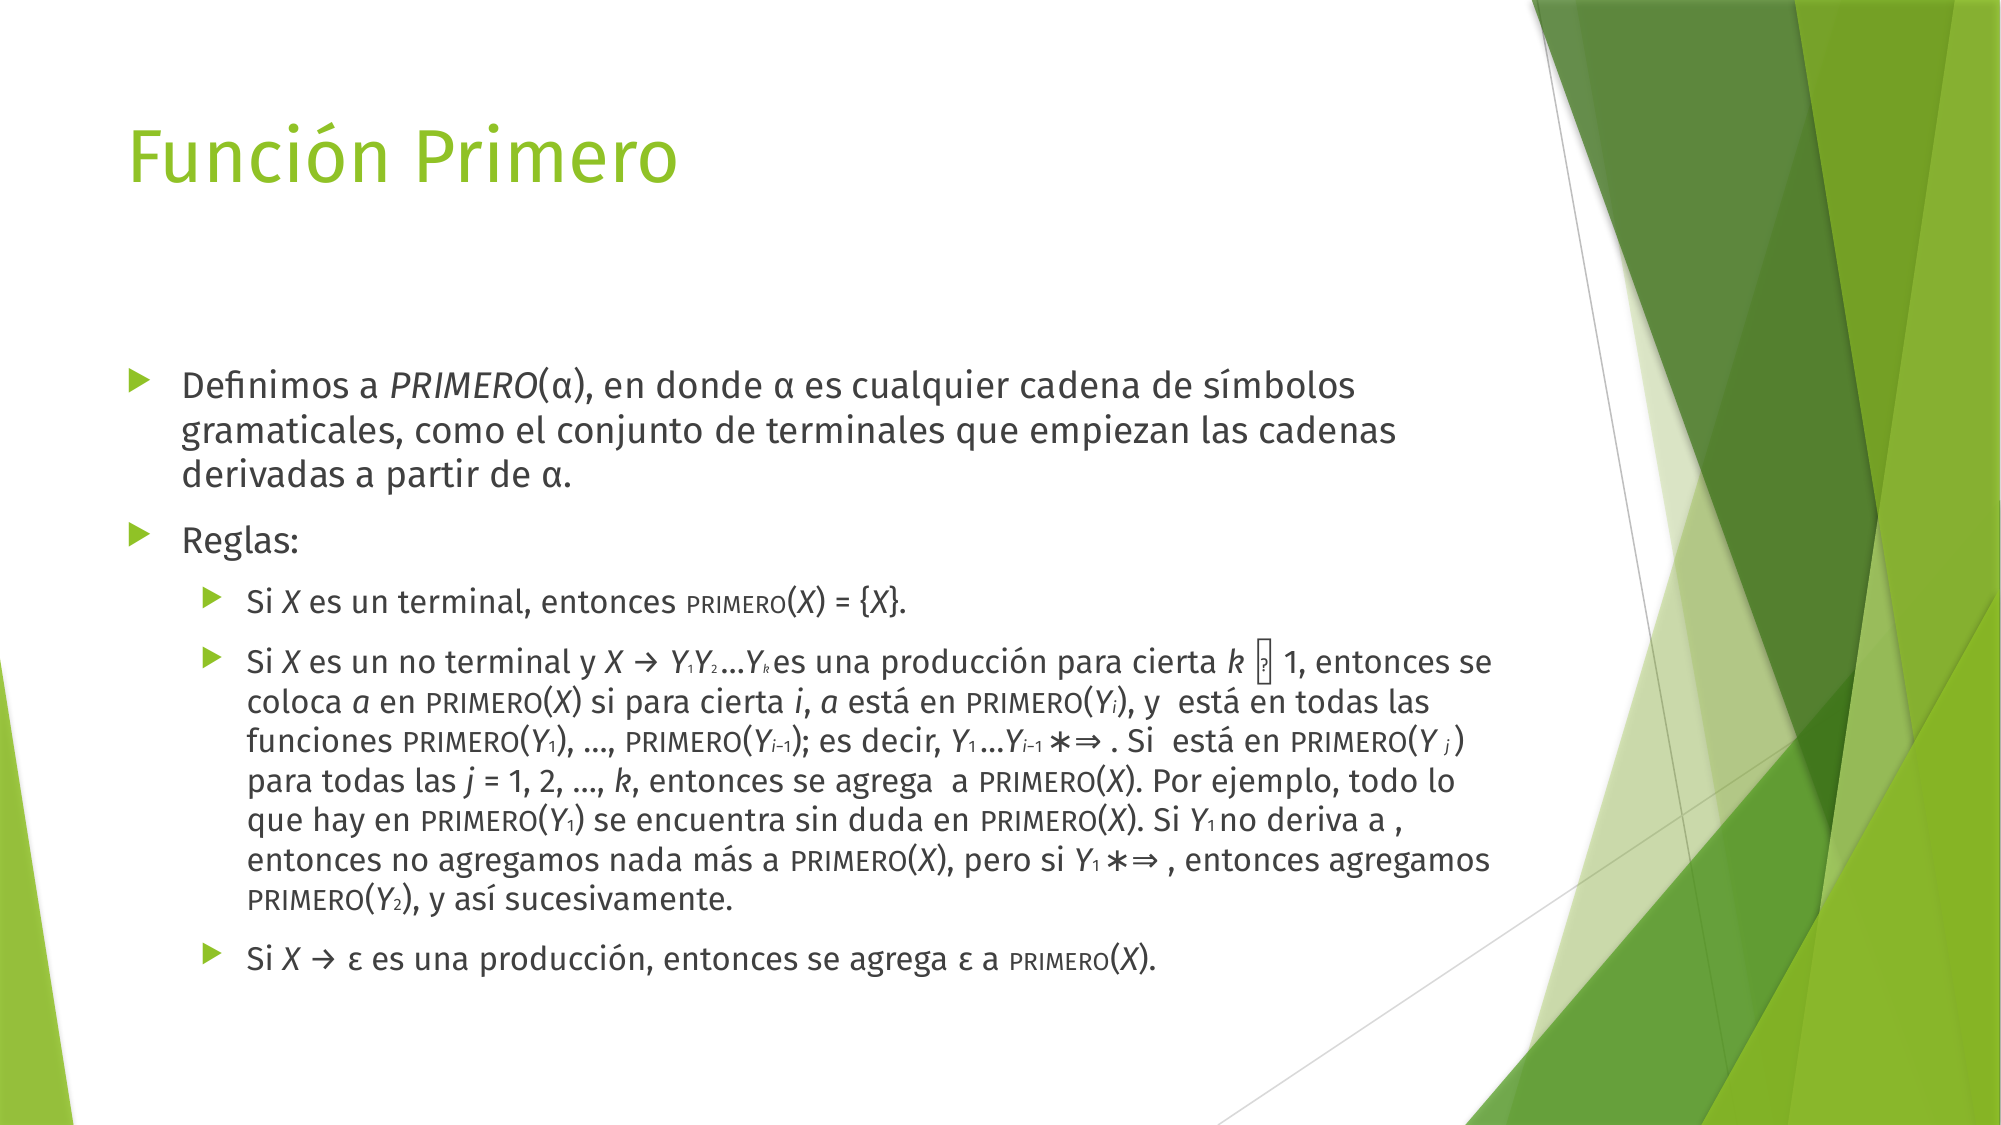

# Función Primero
Definimos a PRIMERO(α), en donde α es cualquier cadena de símbolos gramaticales, como el conjunto de terminales que empiezan las cadenas derivadas a partir de α.
Reglas:
Si X es un terminal, entonces PRIMERO(X) = {X}.
Si X es un no terminal y X → Y1Y2 …Yk es una producción para cierta k 􀂦 1, entonces se coloca a en PRIMERO(X) si para cierta i, a está en PRIMERO(Yi), y  está en todas las funciones PRIMERO(Y1), …, PRIMERO(Yi−1); es decir, Y1 …Yi−1 ∗⇒ . Si  está en PRIMERO(Y j ) para todas las j = 1, 2, …, k, entonces se agrega  a PRIMERO(X). Por ejemplo, todo lo que hay en PRIMERO(Y1) se encuentra sin duda en PRIMERO(X). Si Y1 no deriva a , entonces no agregamos nada más a PRIMERO(X), pero si Y1 ∗⇒ , entonces agregamos PRIMERO(Y2), y así sucesivamente.
Si X → ε es una producción, entonces se agrega ε a PRIMERO(X).